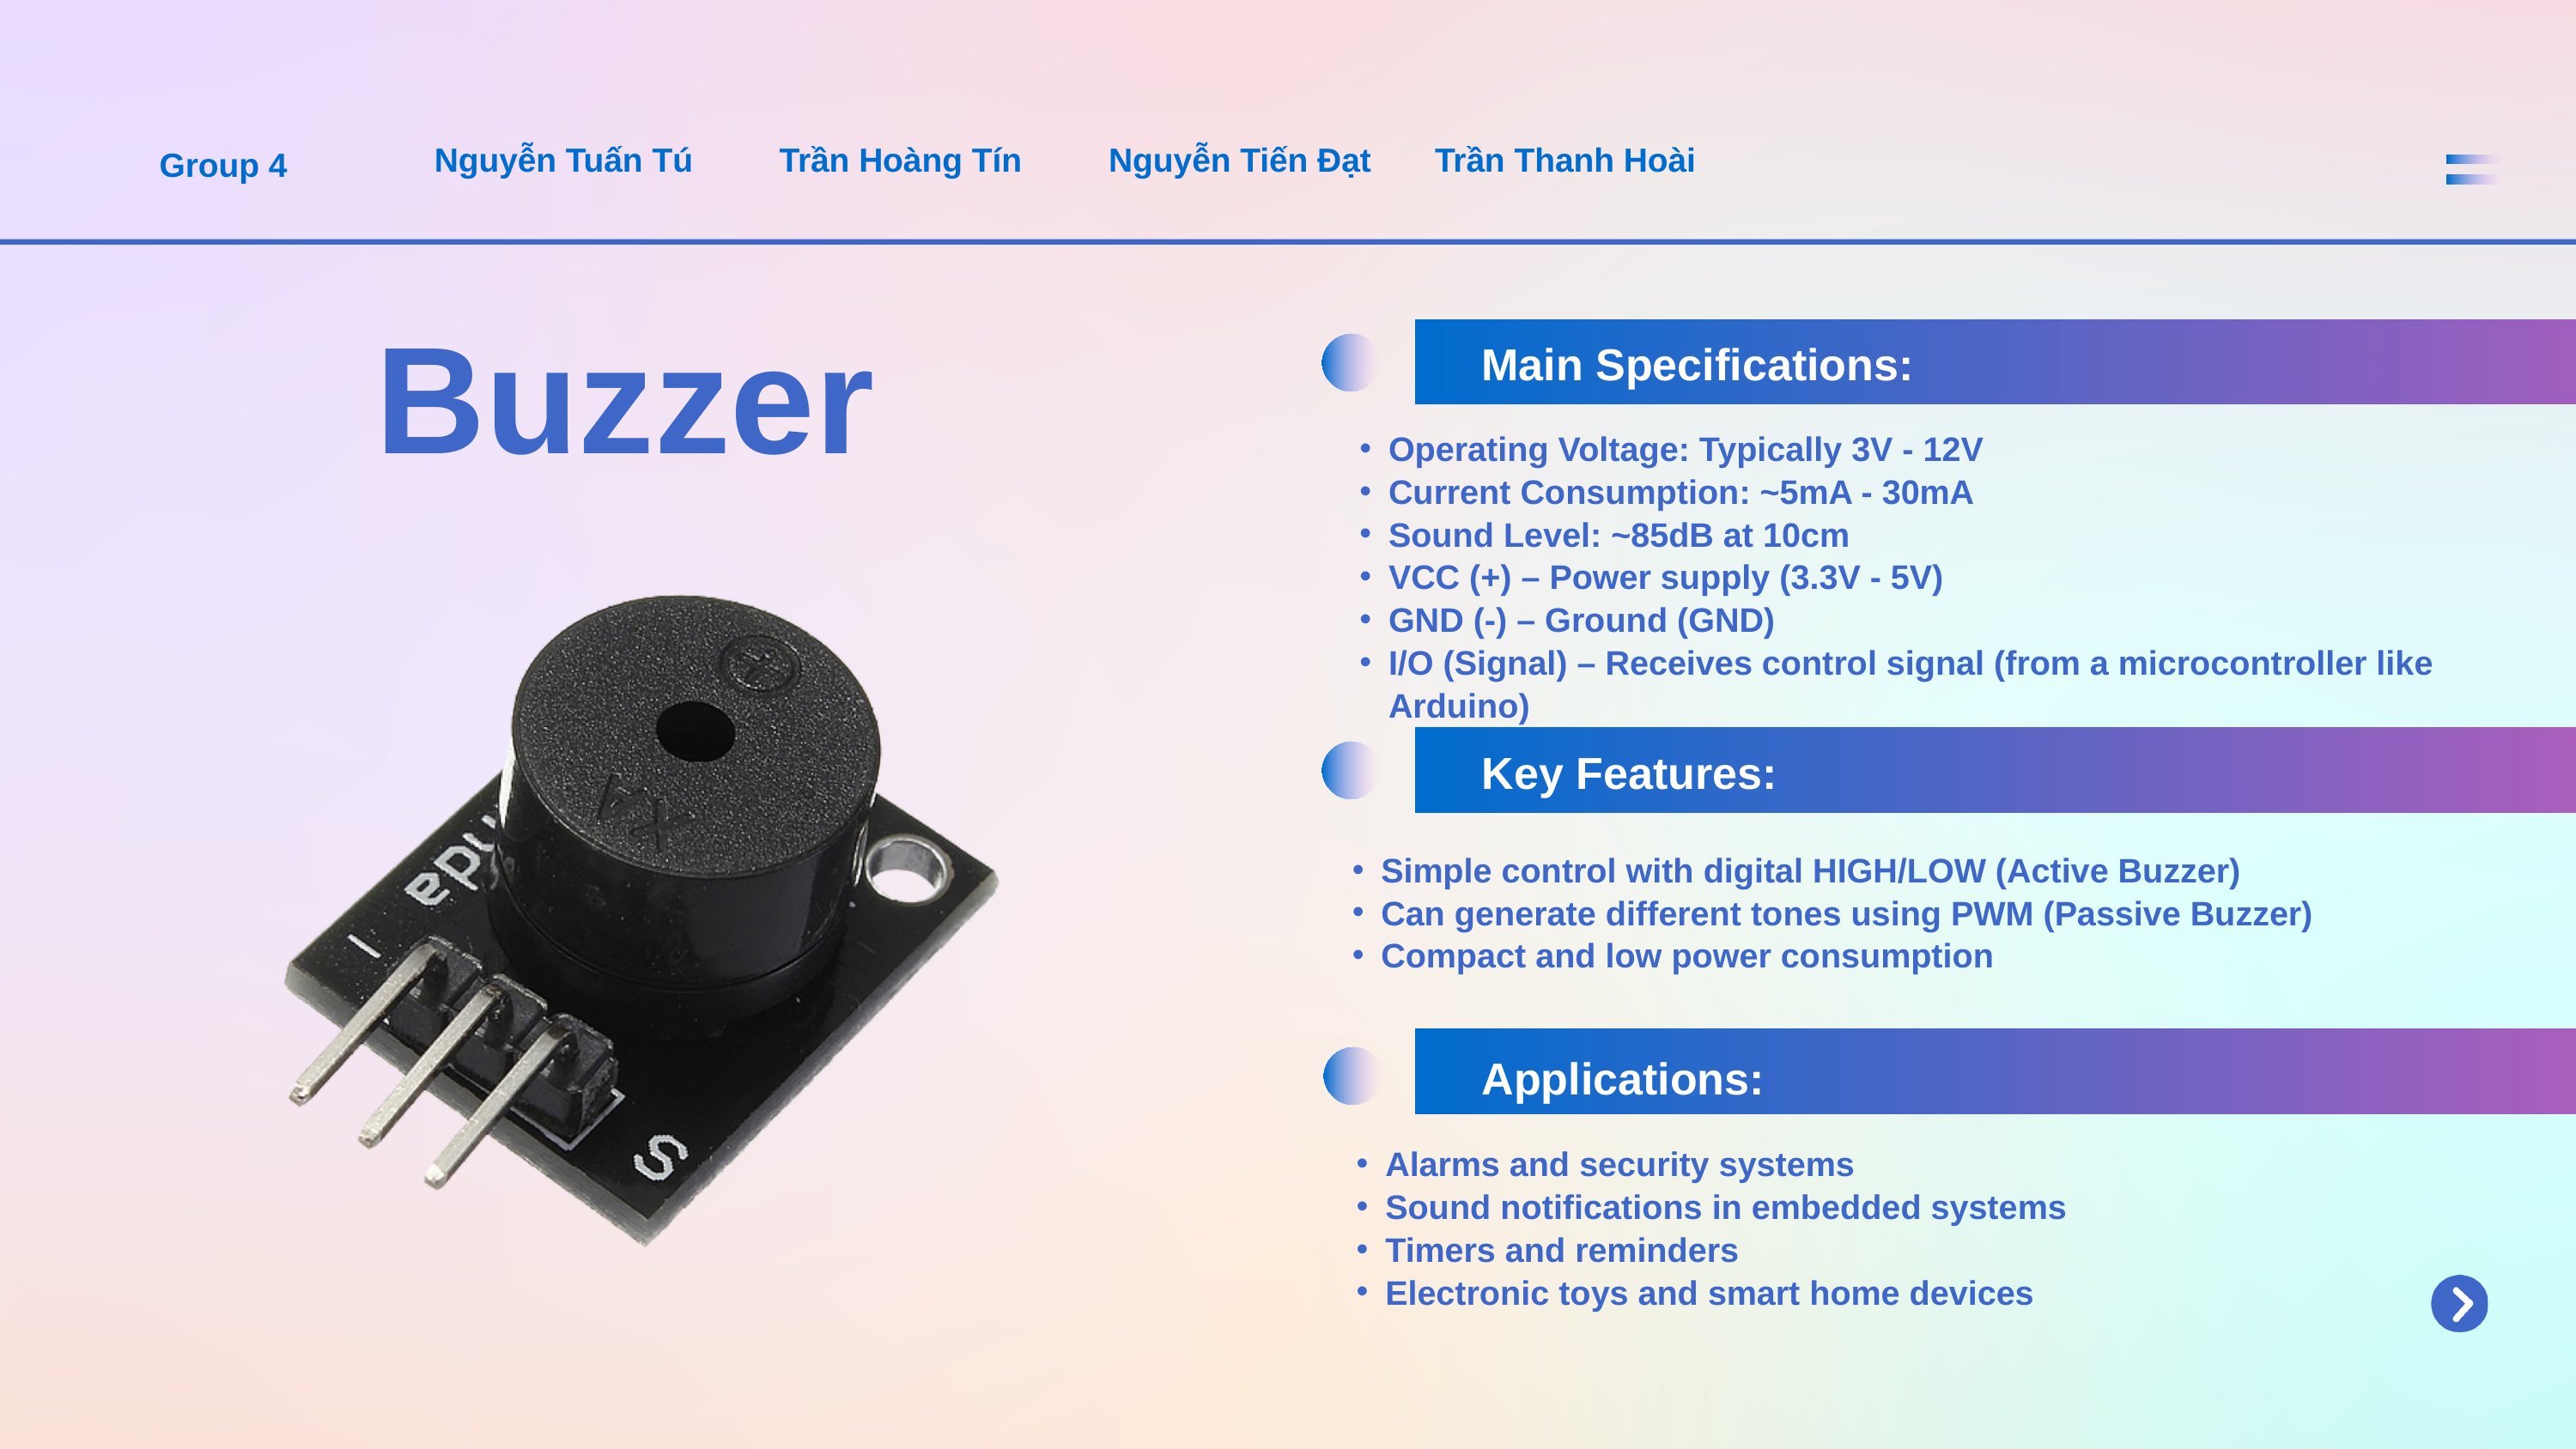

Nguyễn Tuấn Tú
Trần Hoàng Tín
Nguyễn Tiến Đạt
Trần Thanh Hoài
Group 4

Main Specifications:
Buzzer
Operating Voltage: Typically 3V - 12V
Current Consumption: ~5mA - 30mA
Sound Level: ~85dB at 10cm
VCC (+) – Power supply (3.3V - 5V)
GND (-) – Ground (GND)
I/O (Signal) – Receives control signal (from a microcontroller like Arduino)

Key Features:
Simple control with digital HIGH/LOW (Active Buzzer)
Can generate different tones using PWM (Passive Buzzer)
Compact and low power consumption

Applications:
Alarms and security systems
Sound notifications in embedded systems
Timers and reminders
Electronic toys and smart home devices